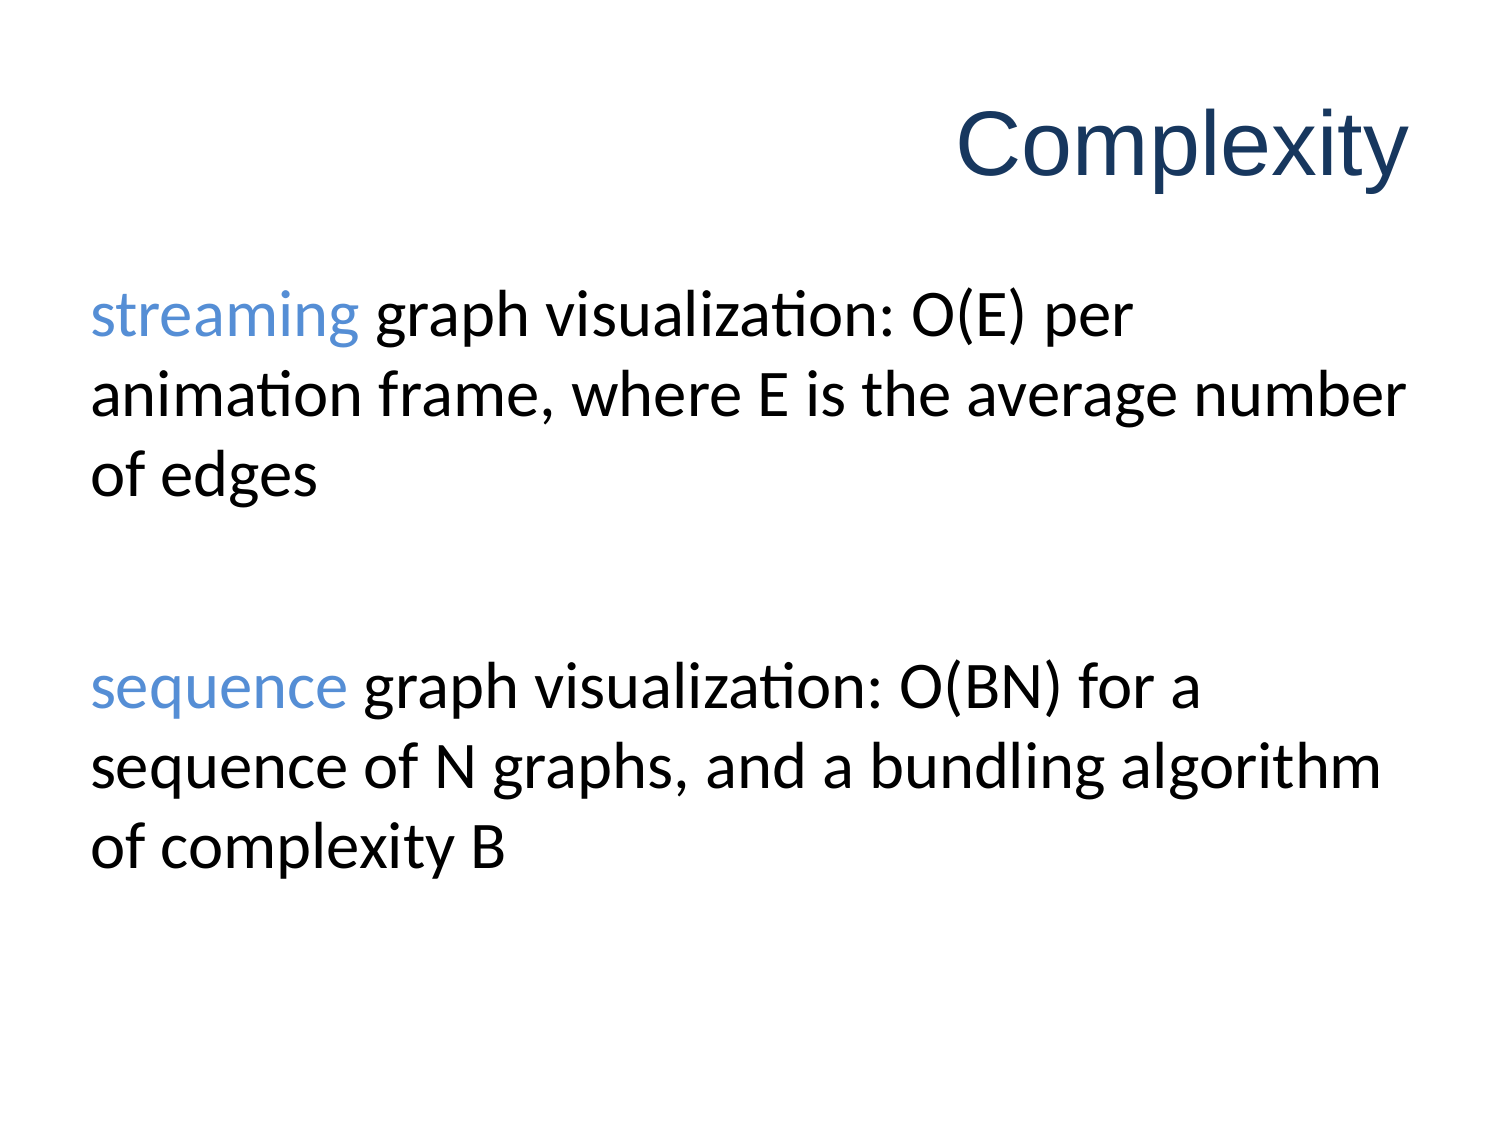

# Complexity
streaming graph visualization: O(E) per animation frame, where E is the average number of edges

sequence graph visualization: O(BN) for a sequence of N graphs, and a bundling algorithm of complexity B